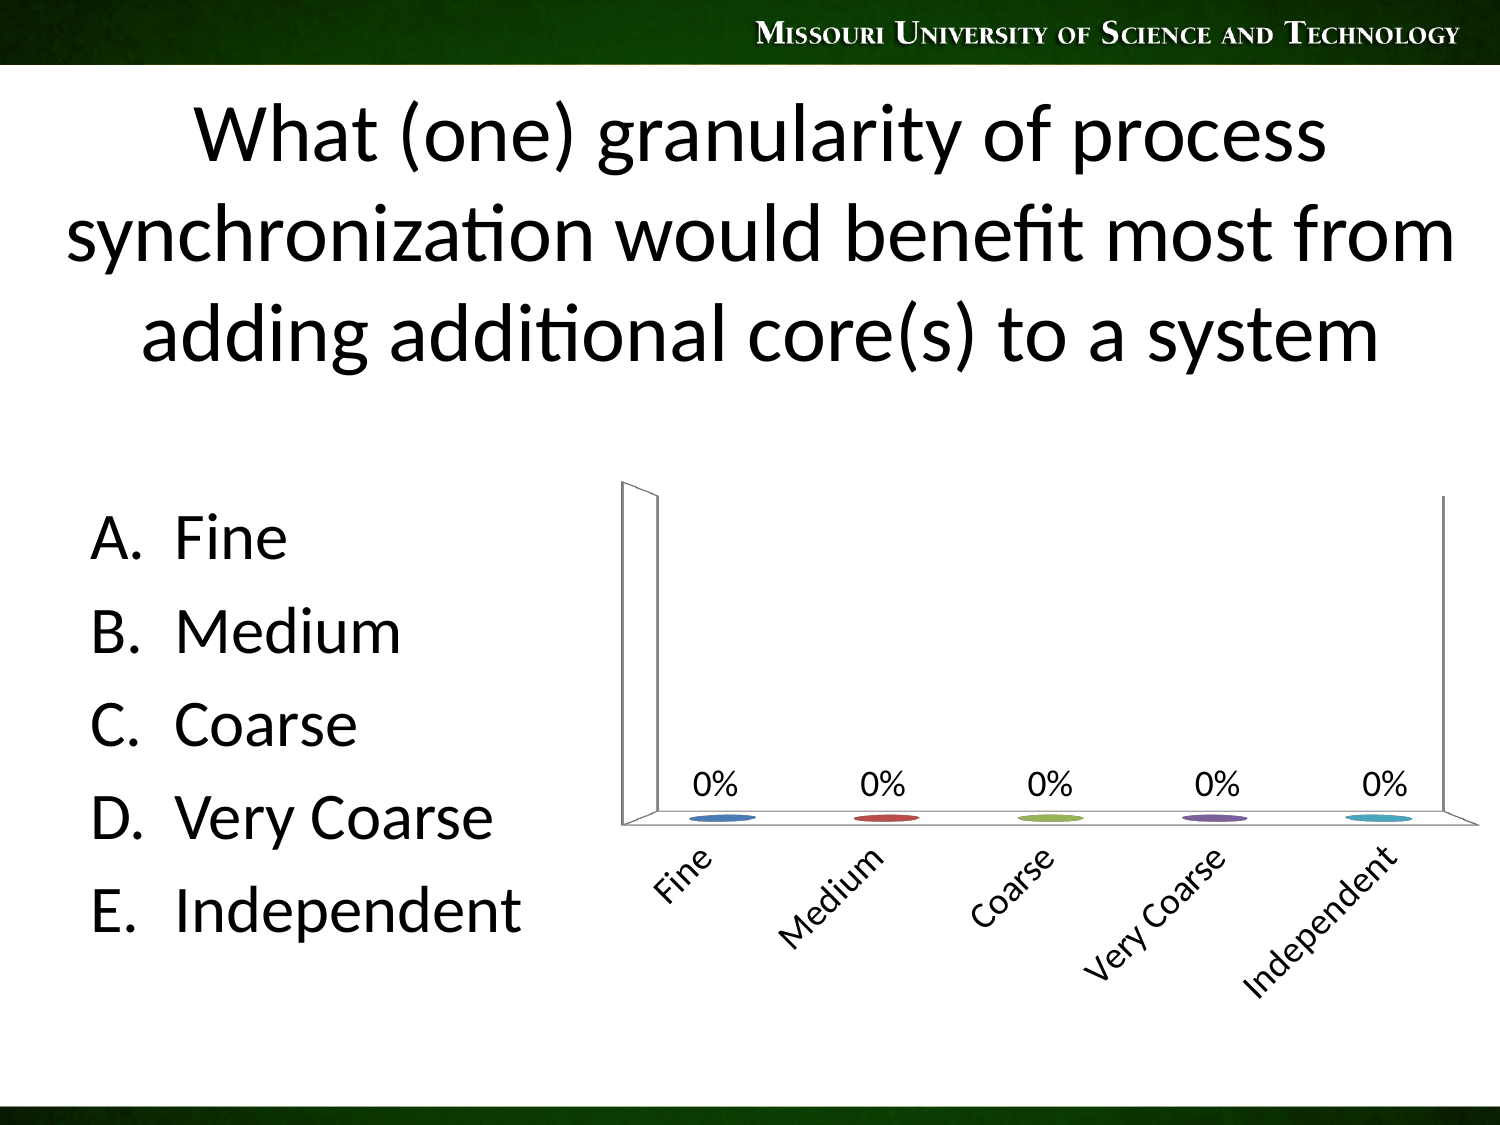

# What (one) granularity of process synchronization would benefit most from adding additional core(s) to a system

[unsupported chart]

Fine
Medium
Coarse
Very Coarse
Independent